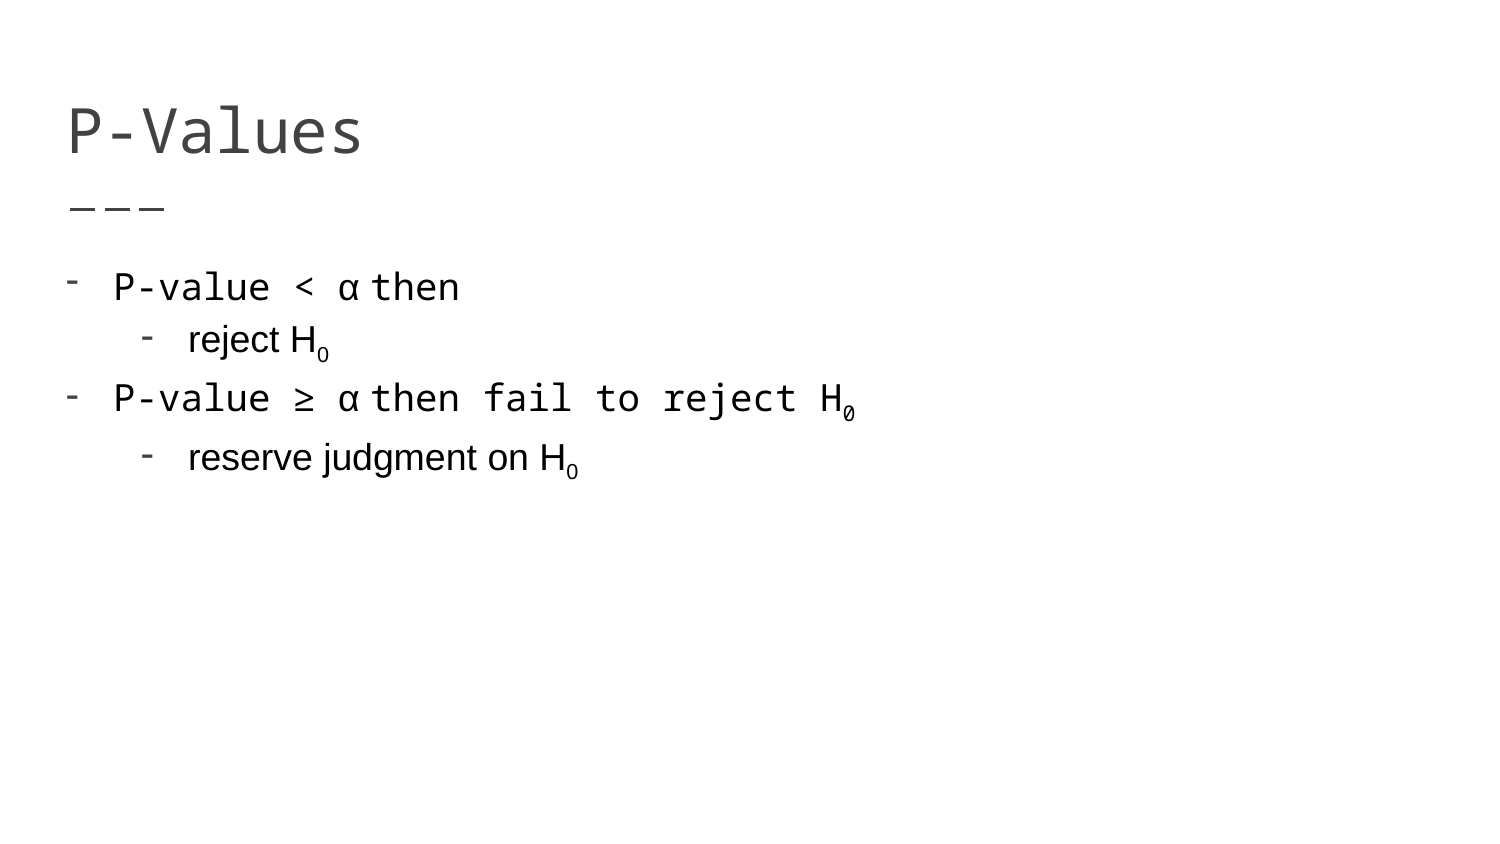

# P-Values
P-value < α then
reject H0
P-value ≥ α then fail to reject H0
reserve judgment on H0